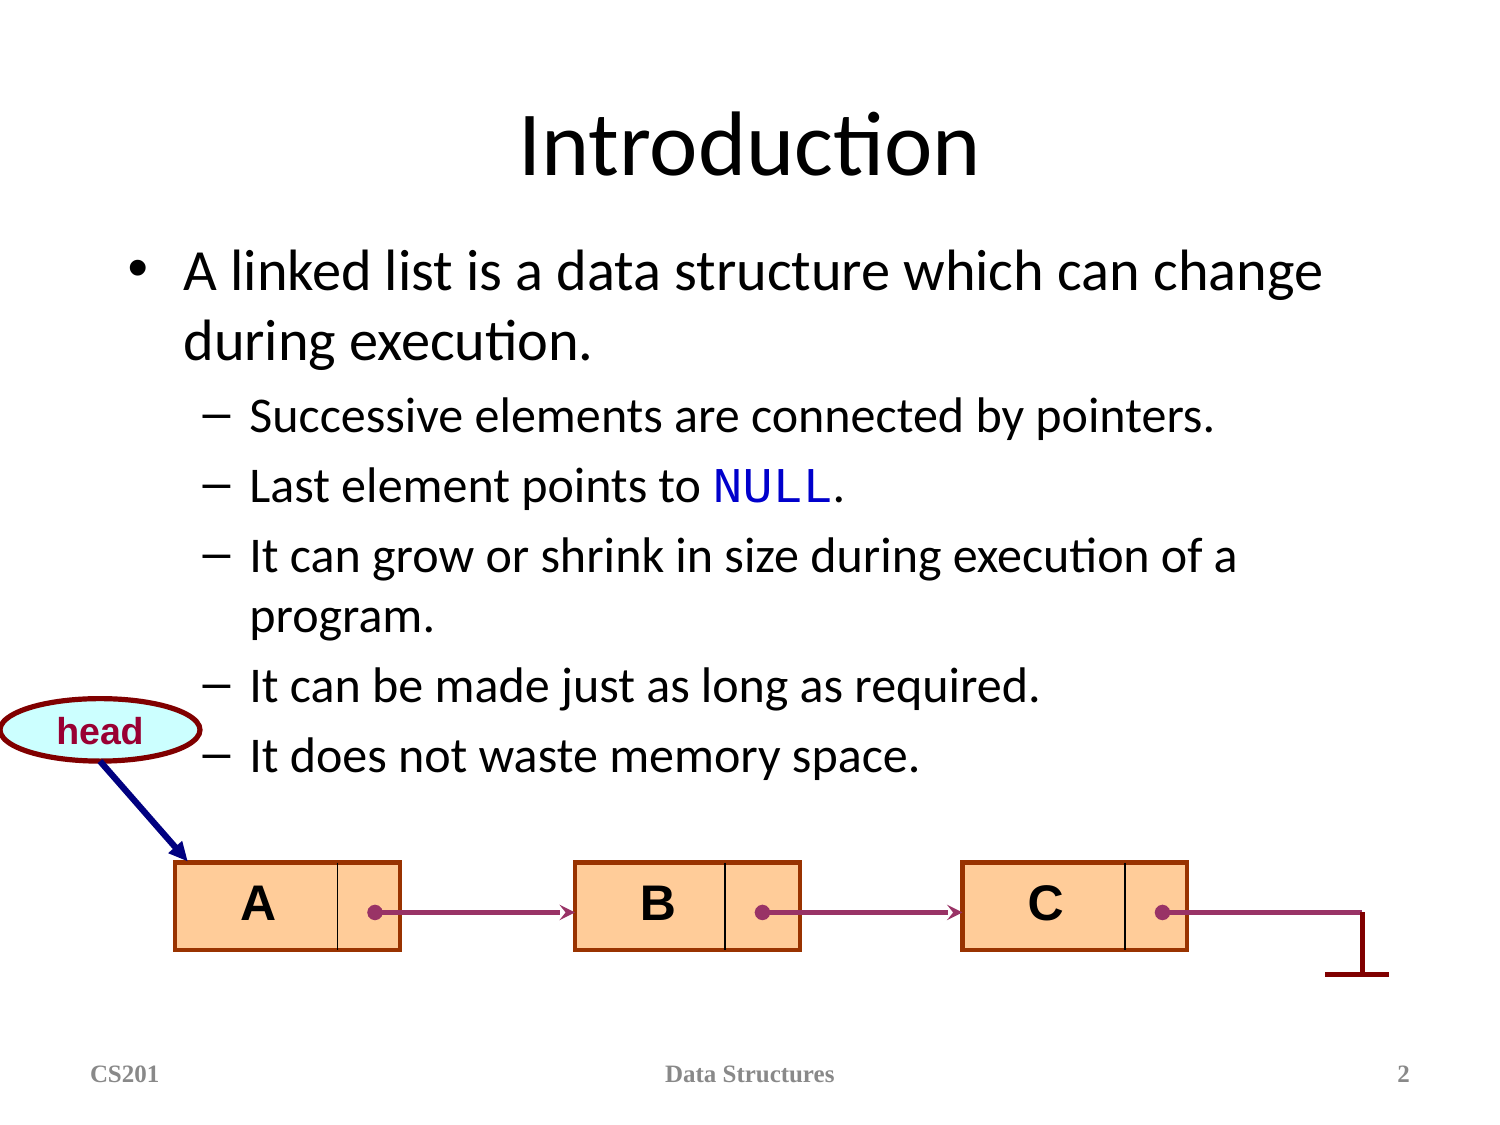

# Introduction
A linked list is a data structure which can change during execution.
Successive elements are connected by pointers.
Last element points to NULL.
It can grow or shrink in size during execution of a program.
It can be made just as long as required.
It does not waste memory space.
head

A
B
C

CS201
Data Structures
2